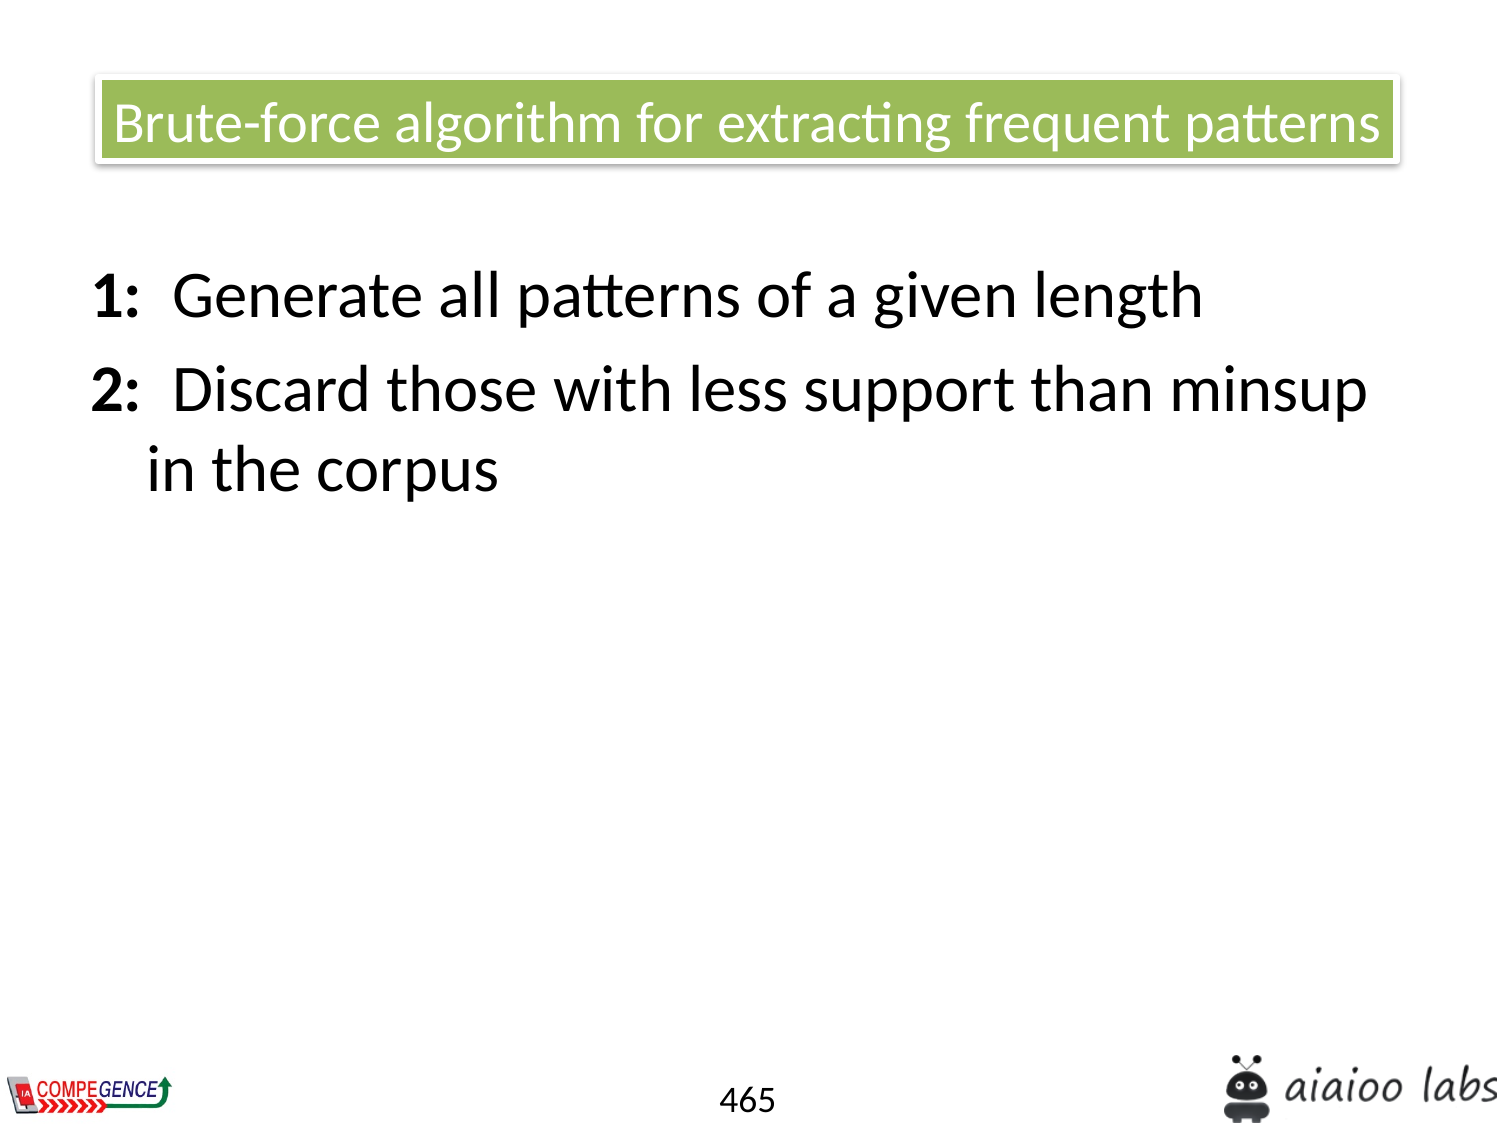

Brute-force algorithm for extracting frequent patterns

1:  Generate all patterns of a given length
2:  Discard those with less support than minsup in the corpus